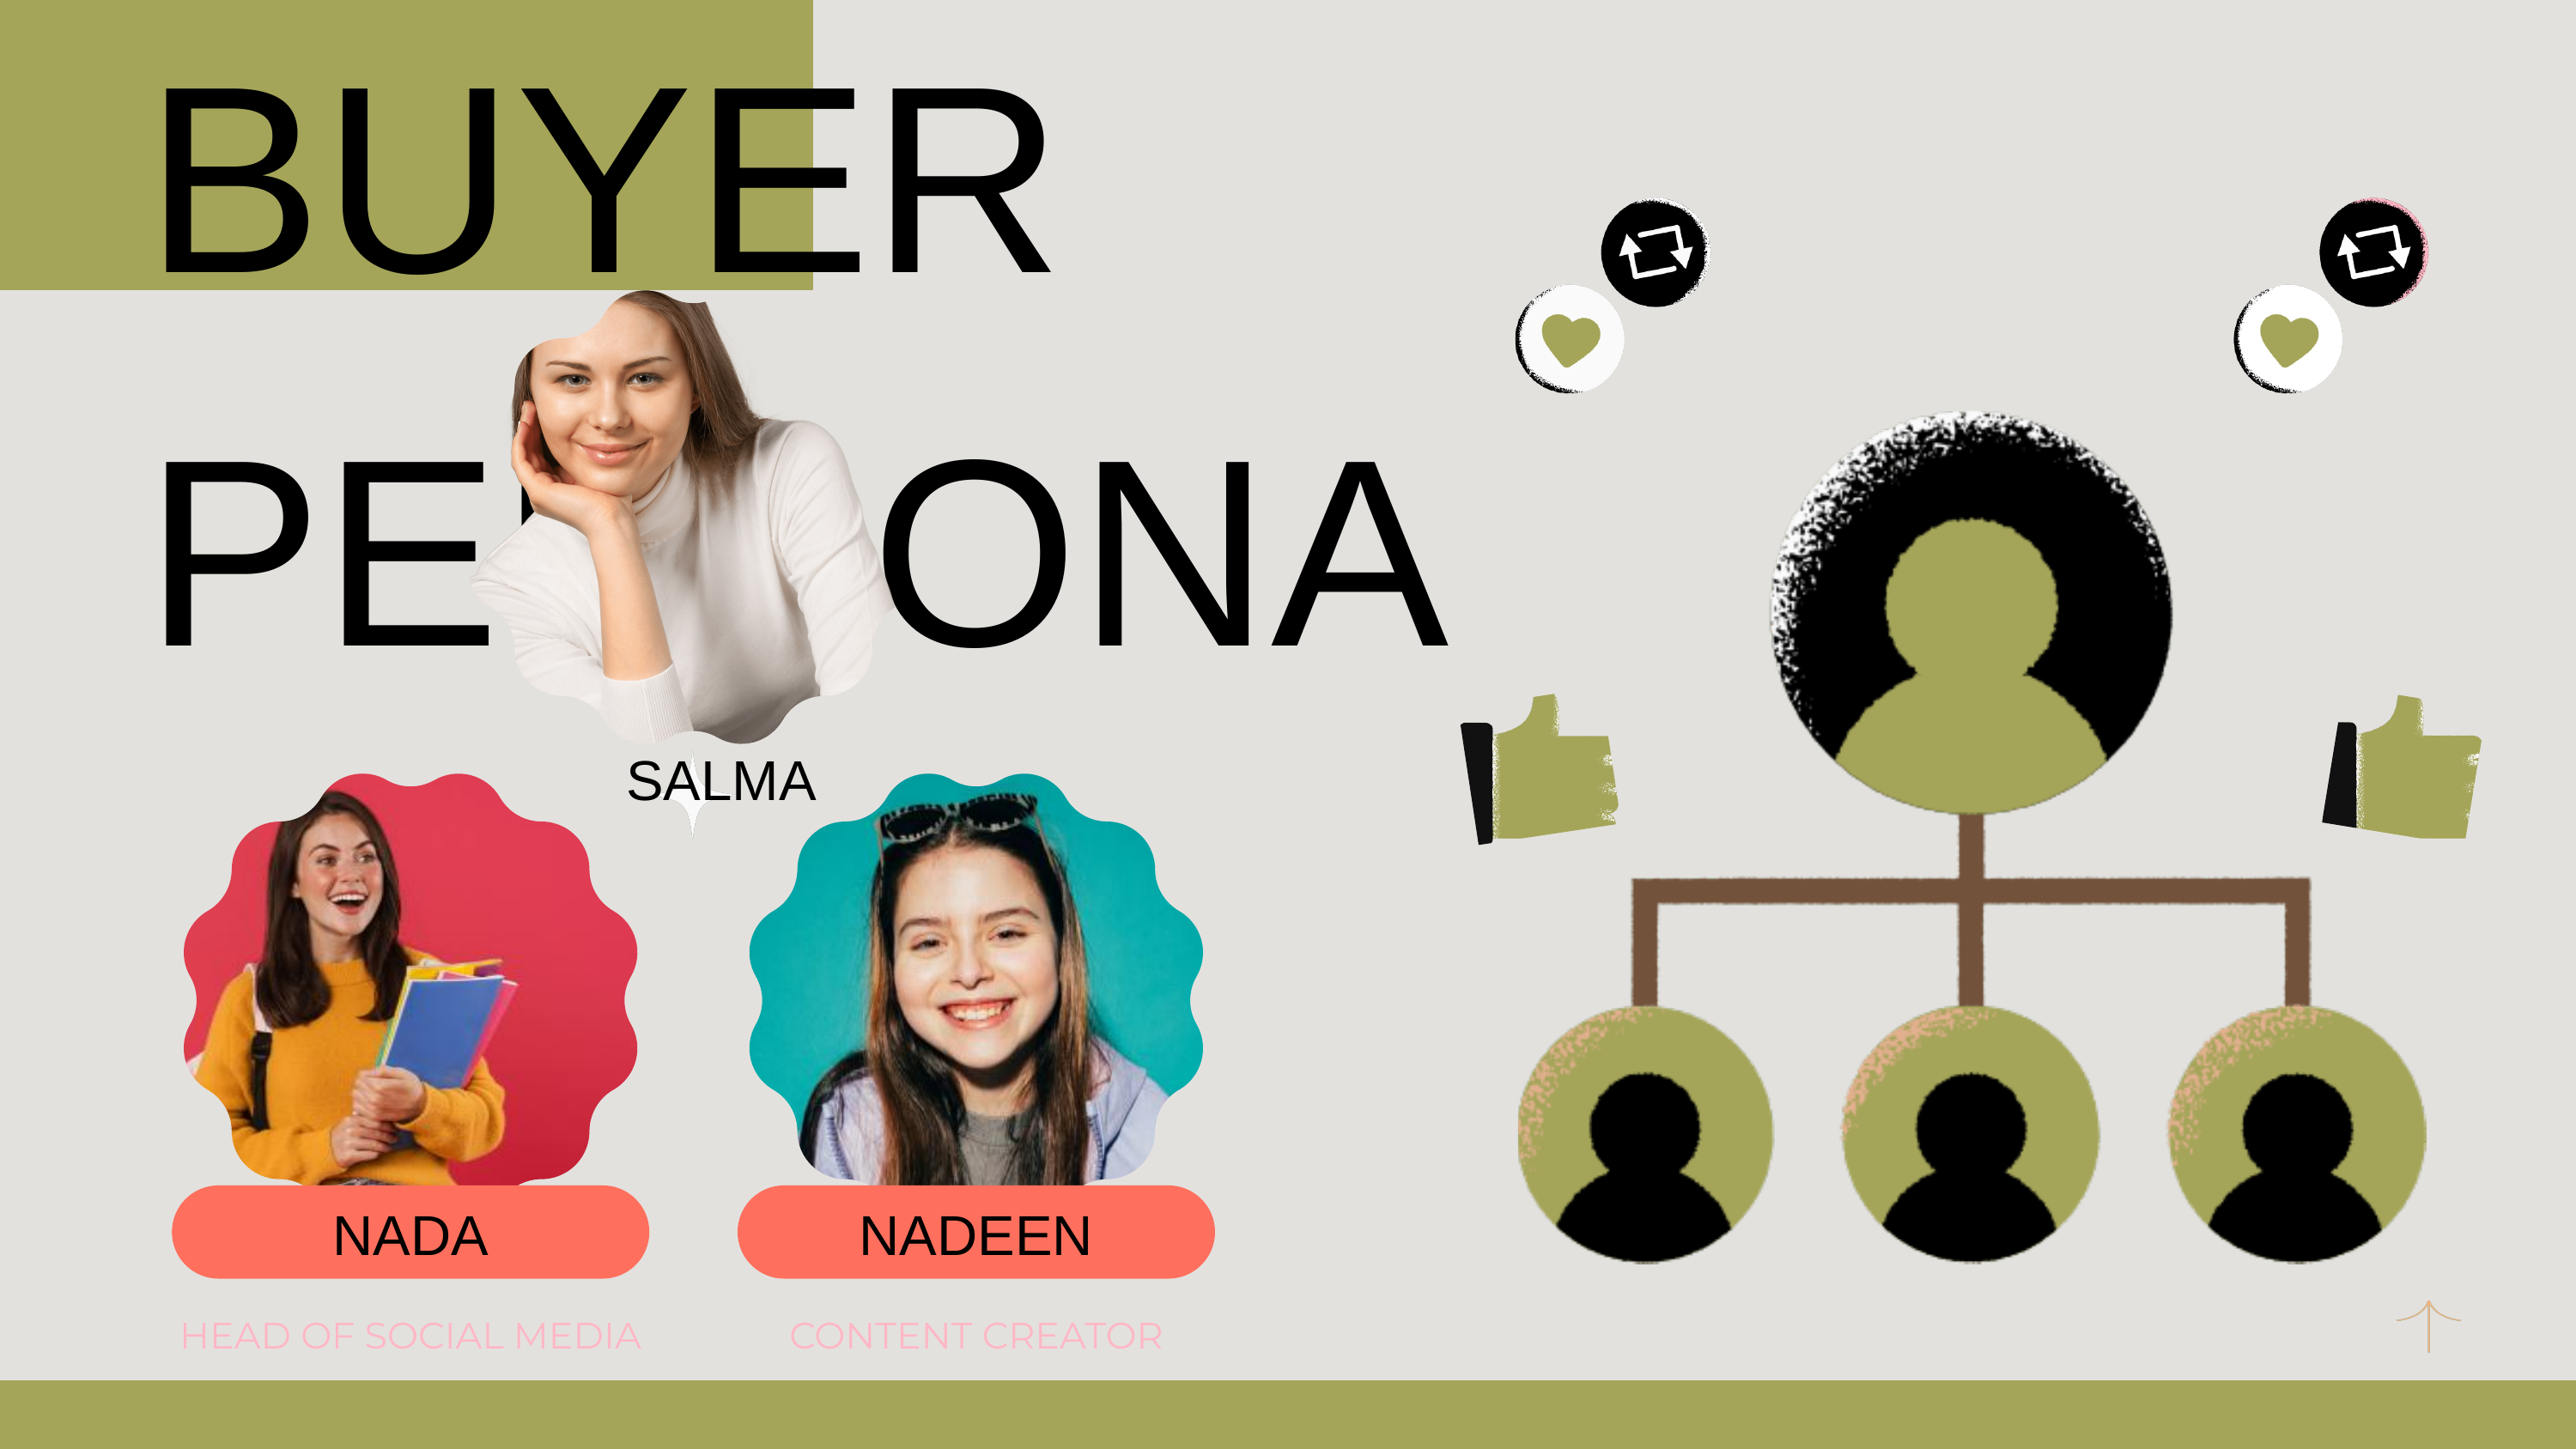

BUYER PERSONA

SALMA

NADA
NADEEN

HEAD OF SOCIAL MEDIA
CONTENT CREATOR